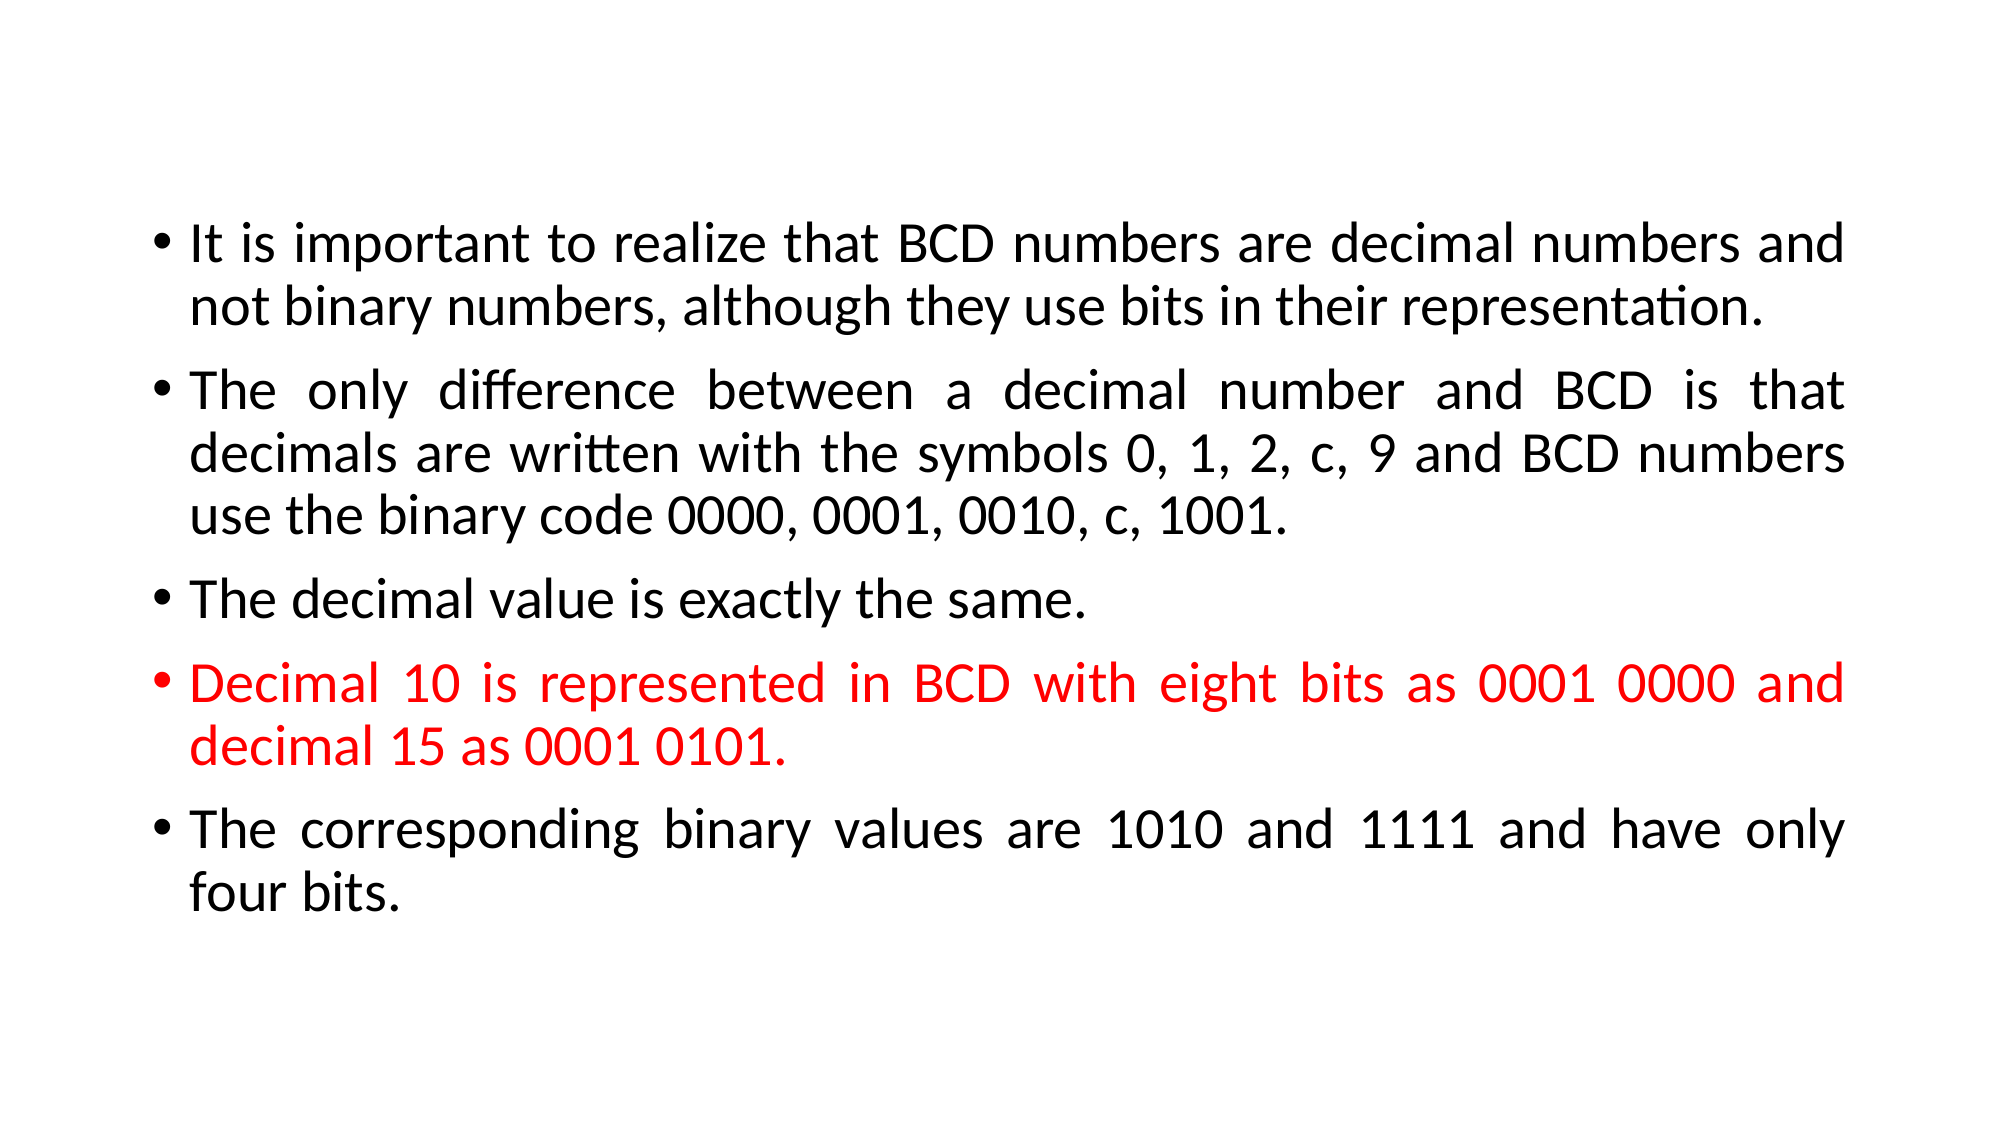

#
It is important to realize that BCD numbers are decimal numbers and not binary numbers, although they use bits in their representation.
The only difference between a decimal number and BCD is that decimals are written with the symbols 0, 1, 2, c, 9 and BCD numbers use the binary code 0000, 0001, 0010, c, 1001.
The decimal value is exactly the same.
Decimal 10 is represented in BCD with eight bits as 0001 0000 and decimal 15 as 0001 0101.
The corresponding binary values are 1010 and 1111 and have only four bits.